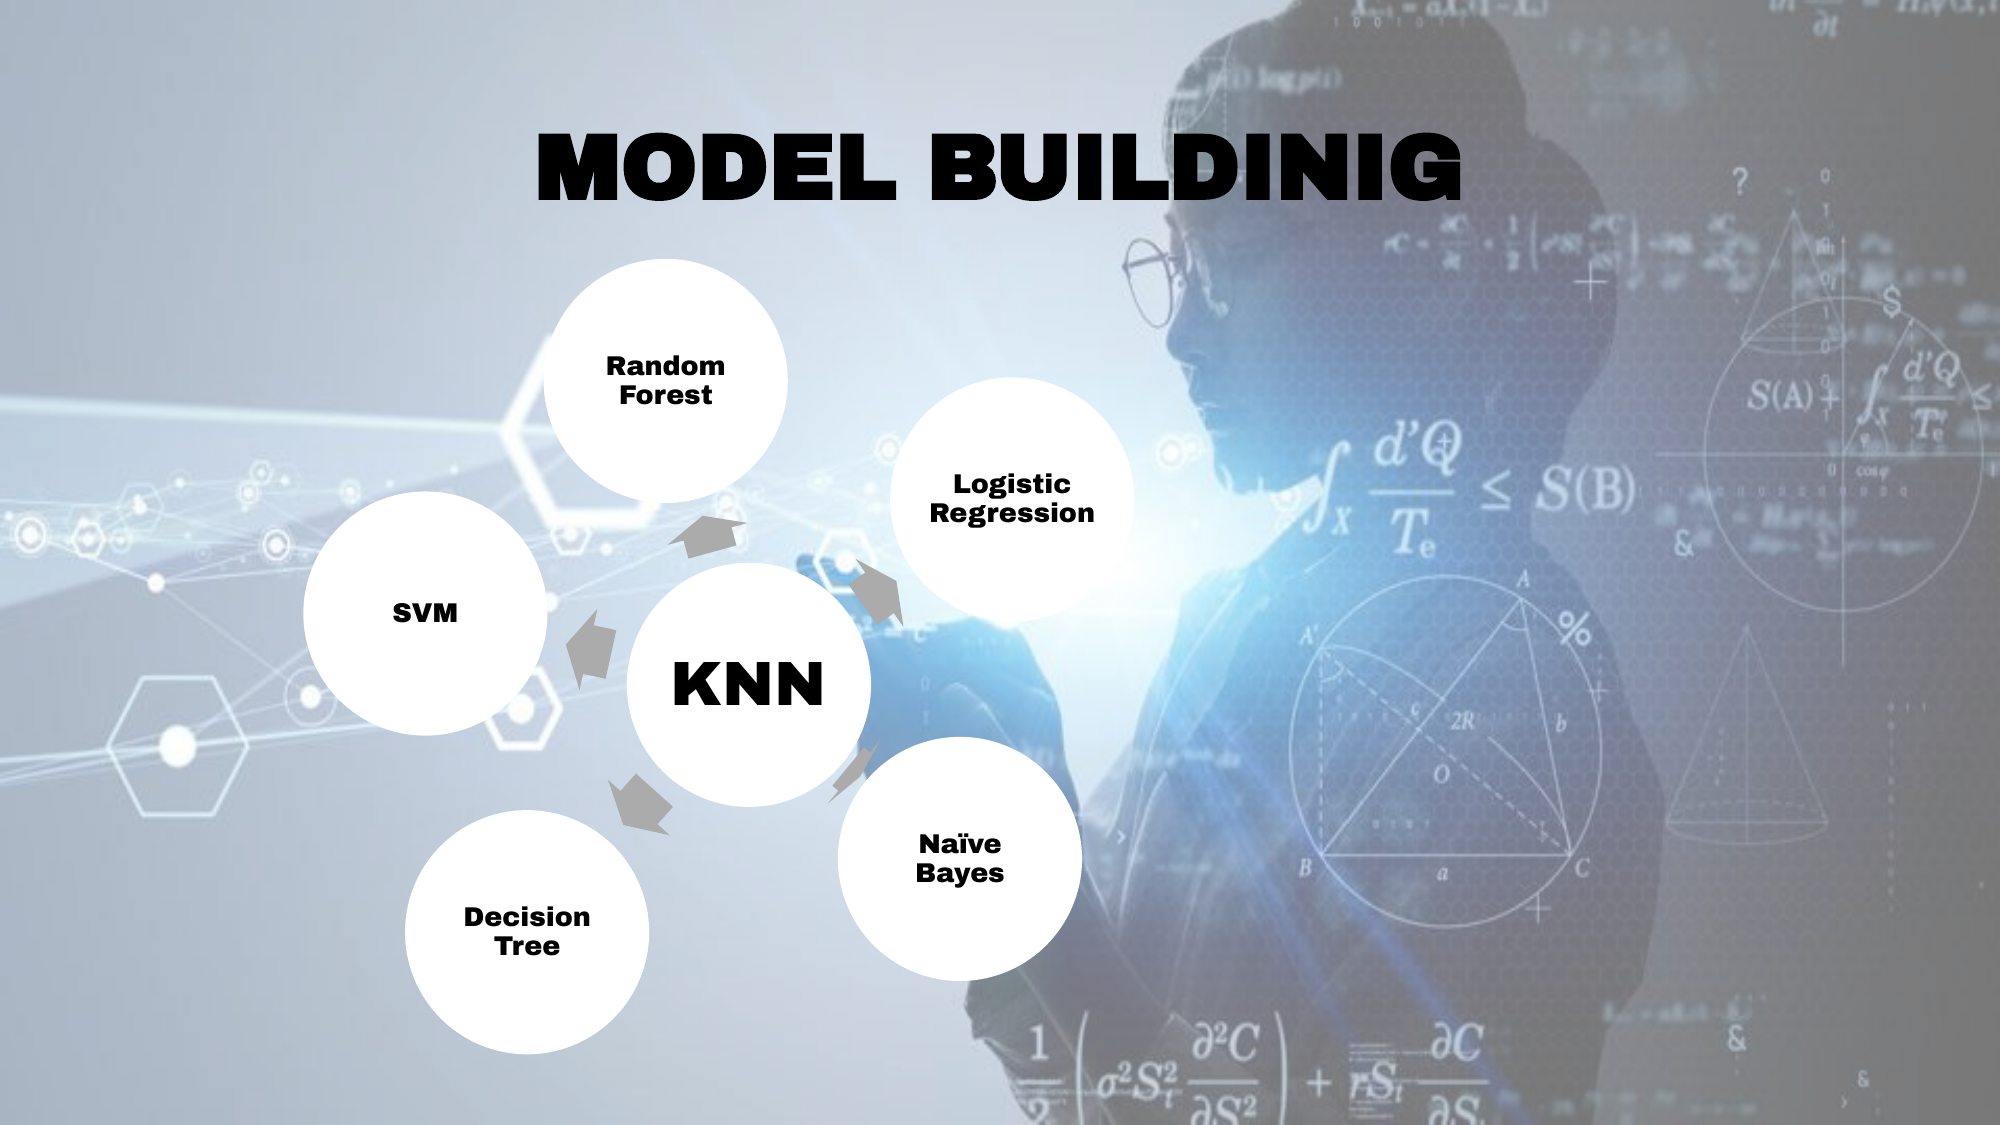

# MODEL BUILDINIG
KNN

Random Forest

Logistic Regression

Naïve Bayes

Decision Tree

SVM